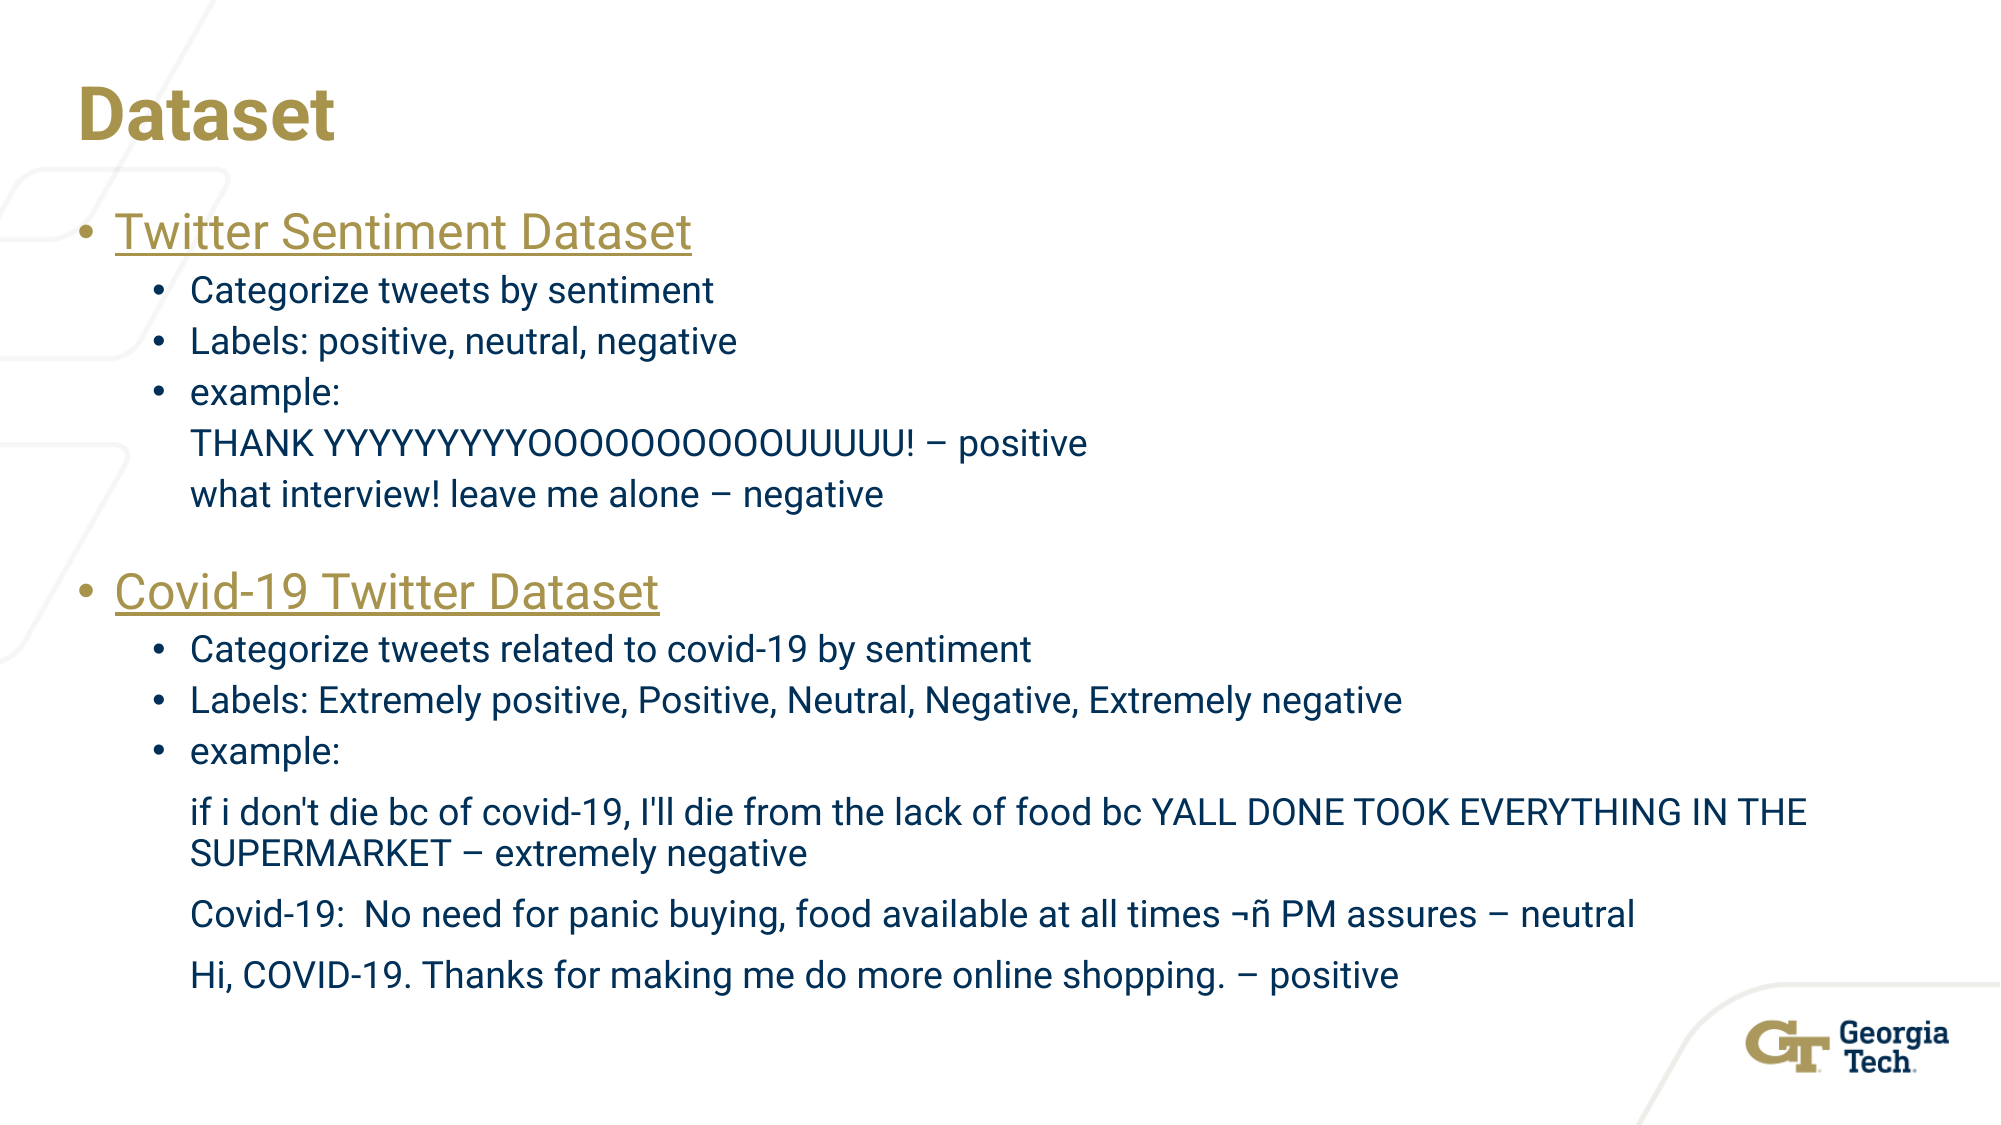

# Dataset
Twitter Sentiment Dataset
Categorize tweets by sentiment
Labels: positive, neutral, negative
example:
THANK YYYYYYYYYOOOOOOOOOOUUUUU! – positive
what interview! leave me alone – negative

Covid-19 Twitter Dataset
Categorize tweets related to covid-19 by sentiment
Labels: Extremely positive, Positive, Neutral, Negative, Extremely negative
example:
if i don't die bc of covid-19, I'll die from the lack of food bc YALL DONE TOOK EVERYTHING IN THE SUPERMARKET – extremely negative
Covid-19:  No need for panic buying, food available at all times ¬ñ PM assures – neutral
Hi, COVID-19. Thanks for making me do more online shopping. – positive